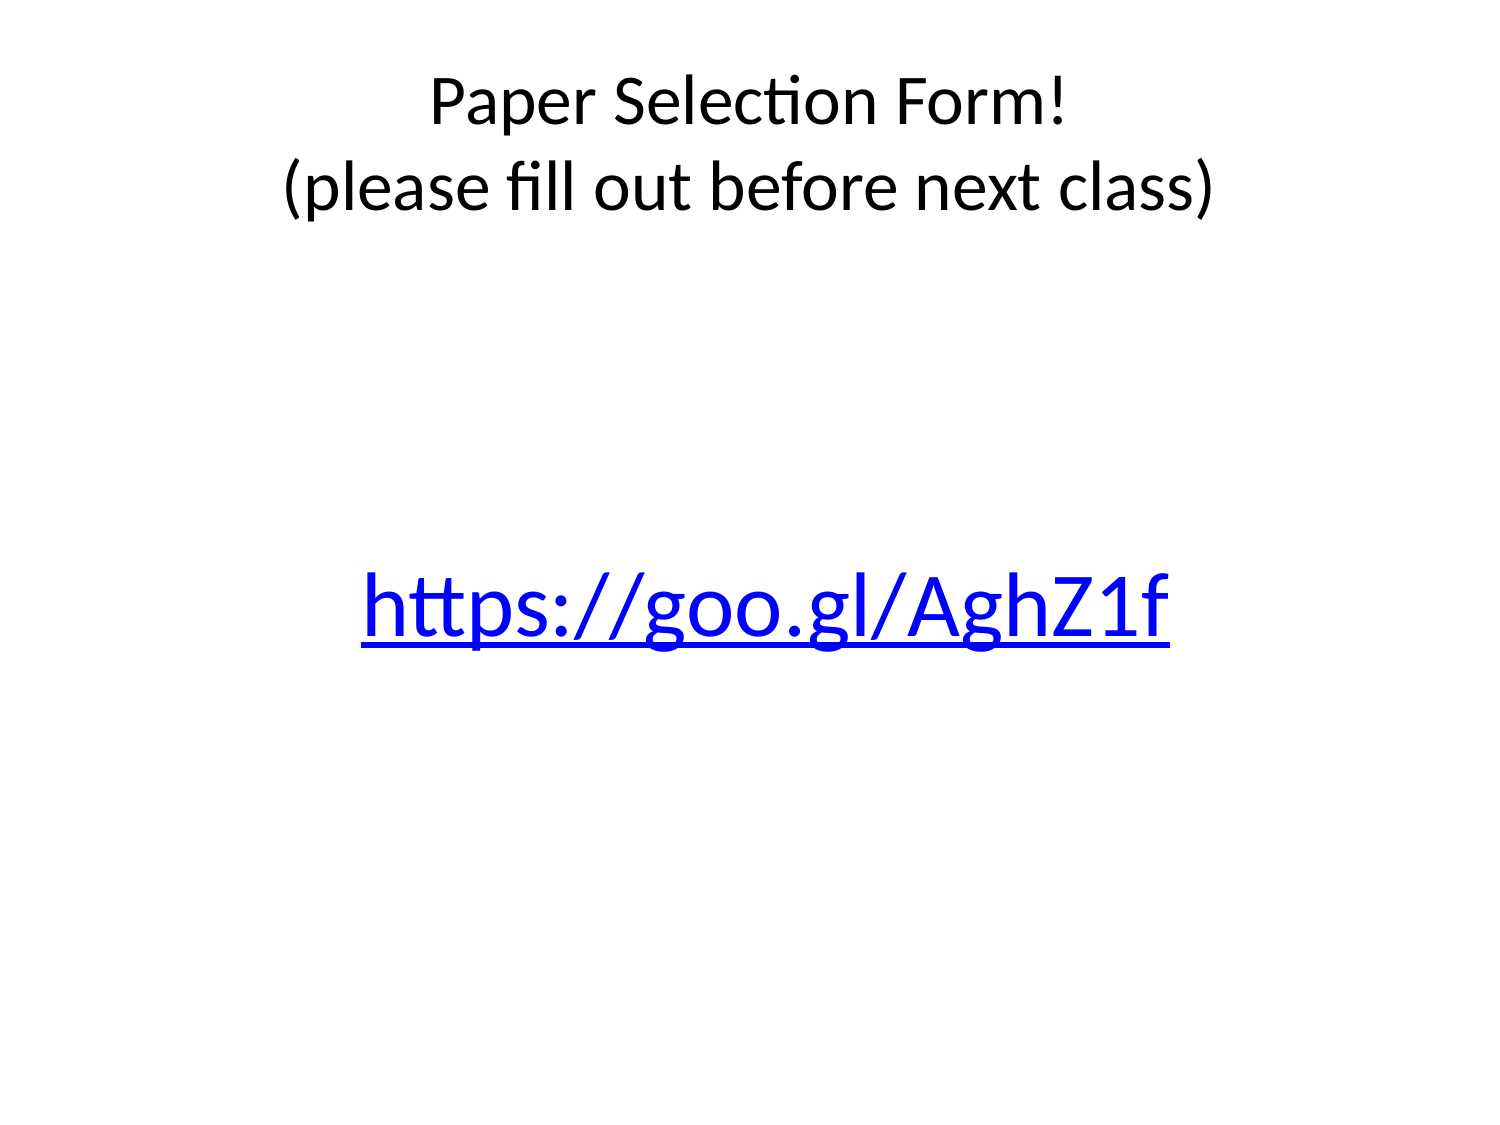

# Paper Selection Form! (please fill out before next class)
https://goo.gl/AghZ1f